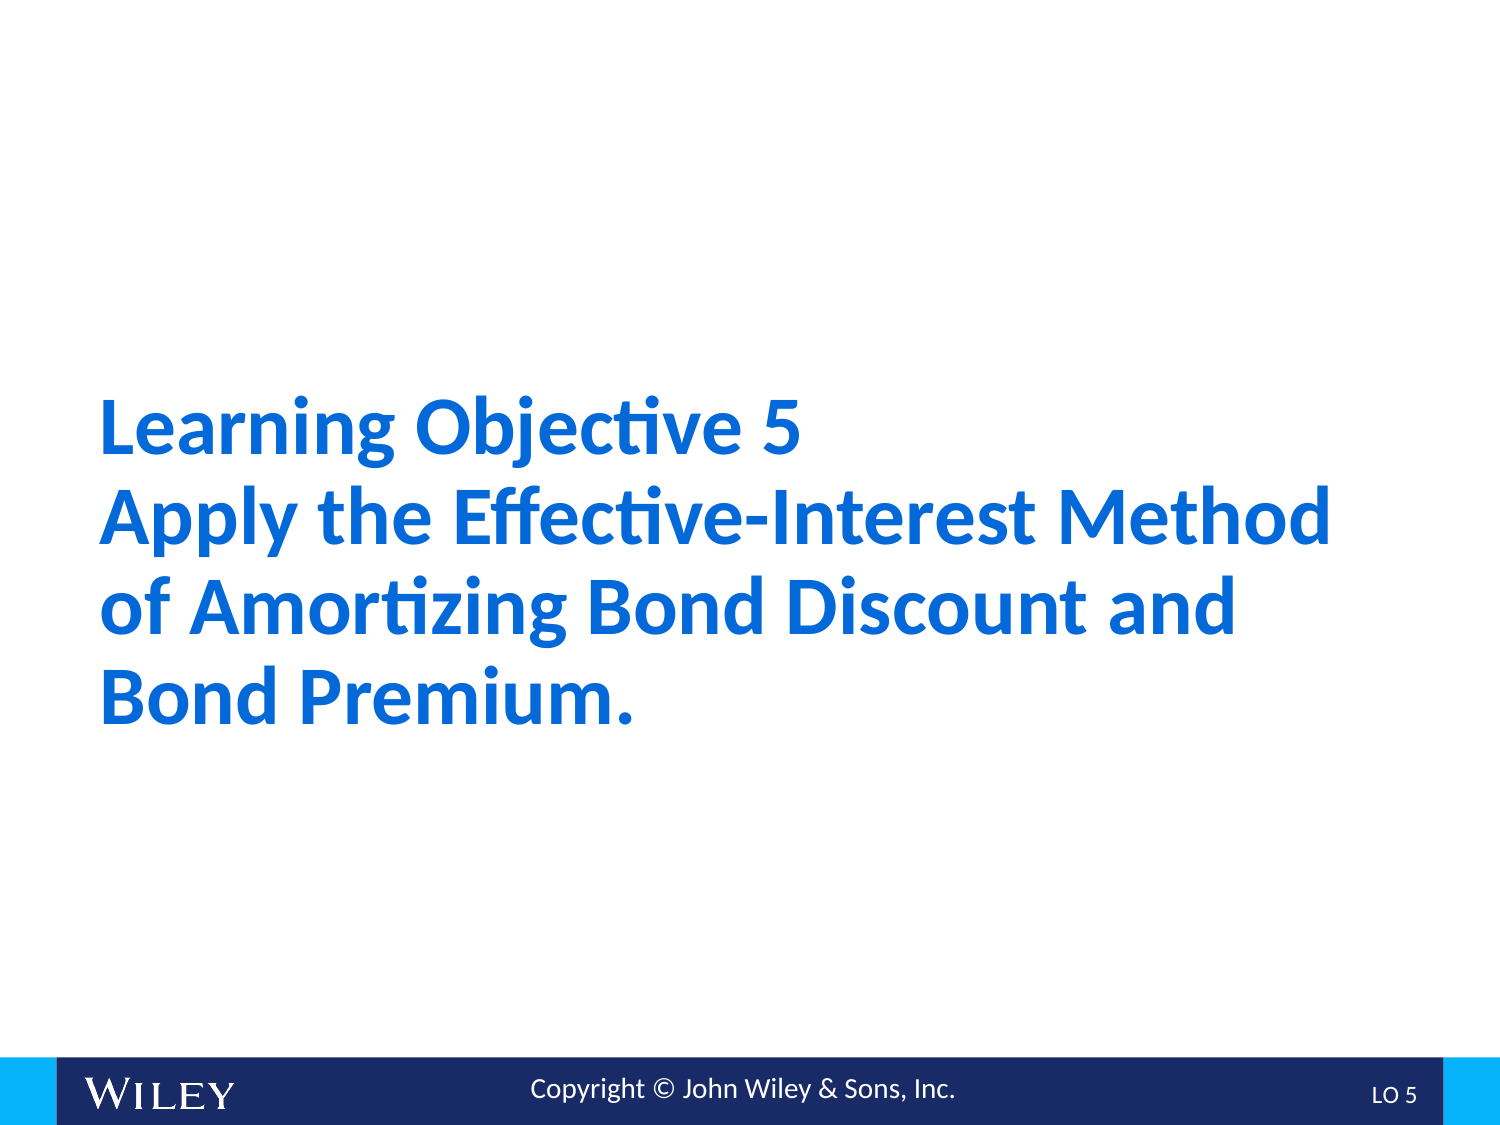

# Learning Objective 5 Apply the Effective-Interest Method of Amortizing Bond Discount and Bond Premium.
L O 5